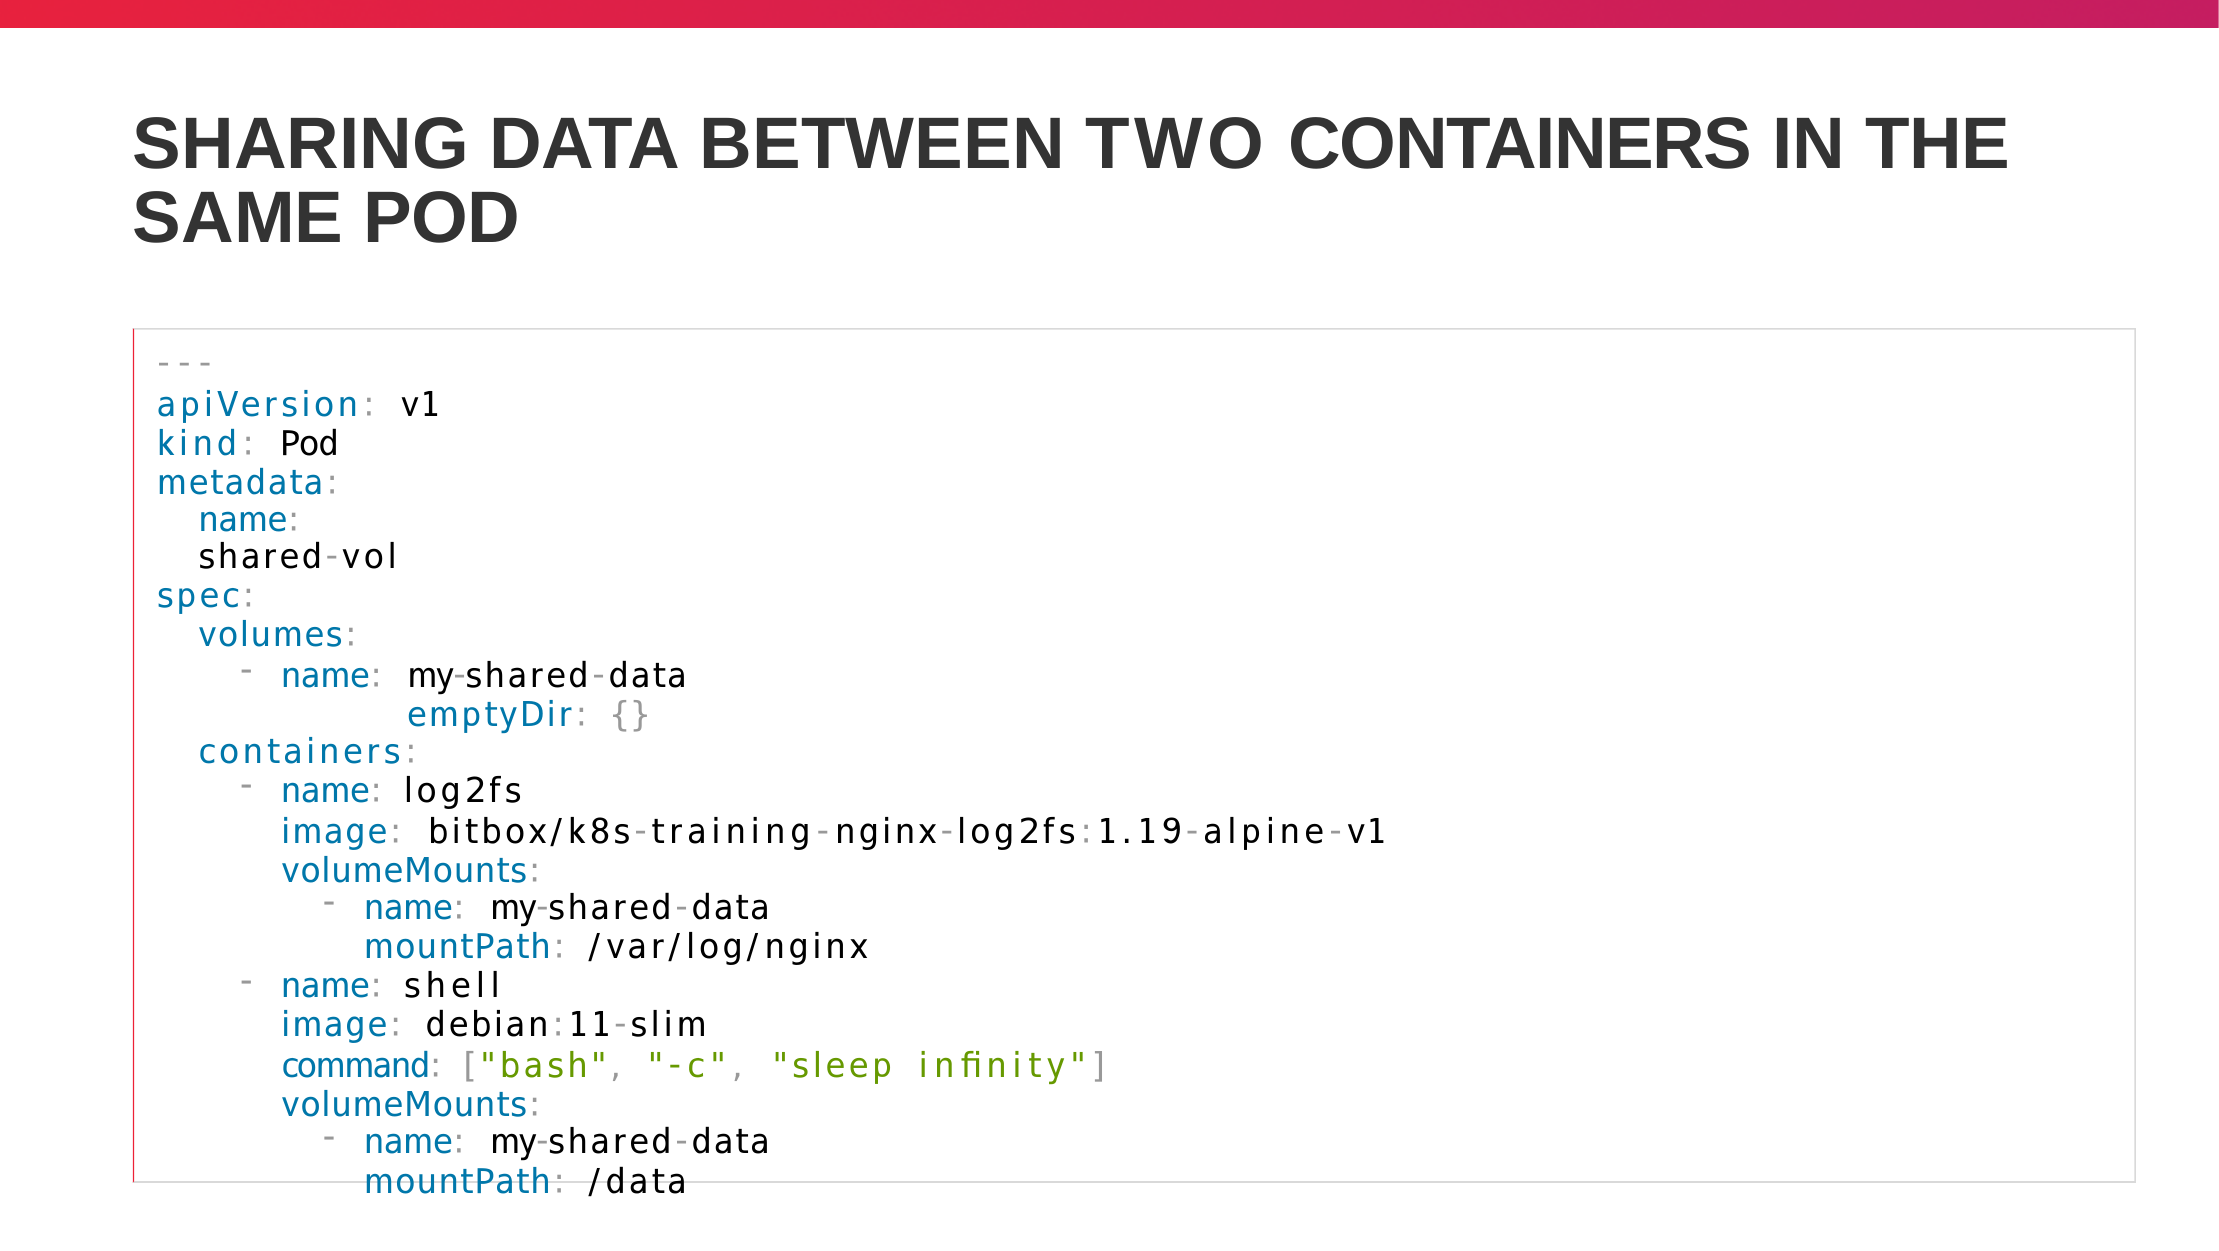

# SHARING DATA BETWEEN TWO CONTAINERS IN THE SAME POD

---
apiVersion:  v1 kind: Pod metadata:
name:  shared-vol
spec:
volumes:
name:  my-shared-data 	emptyDir: {}
containers:
name: log2fs
image:  bitbox/k8s-training-nginx-log2fs:1.19-alpine-v1 volumeMounts:
name:  my-shared-data
mountPath: /var/log/nginx
name: shell
image:  debian:11-slim
command:  ["bash",  "-c",  "sleep  infinity"] volumeMounts:
name:  my-shared-data
mountPath: /data